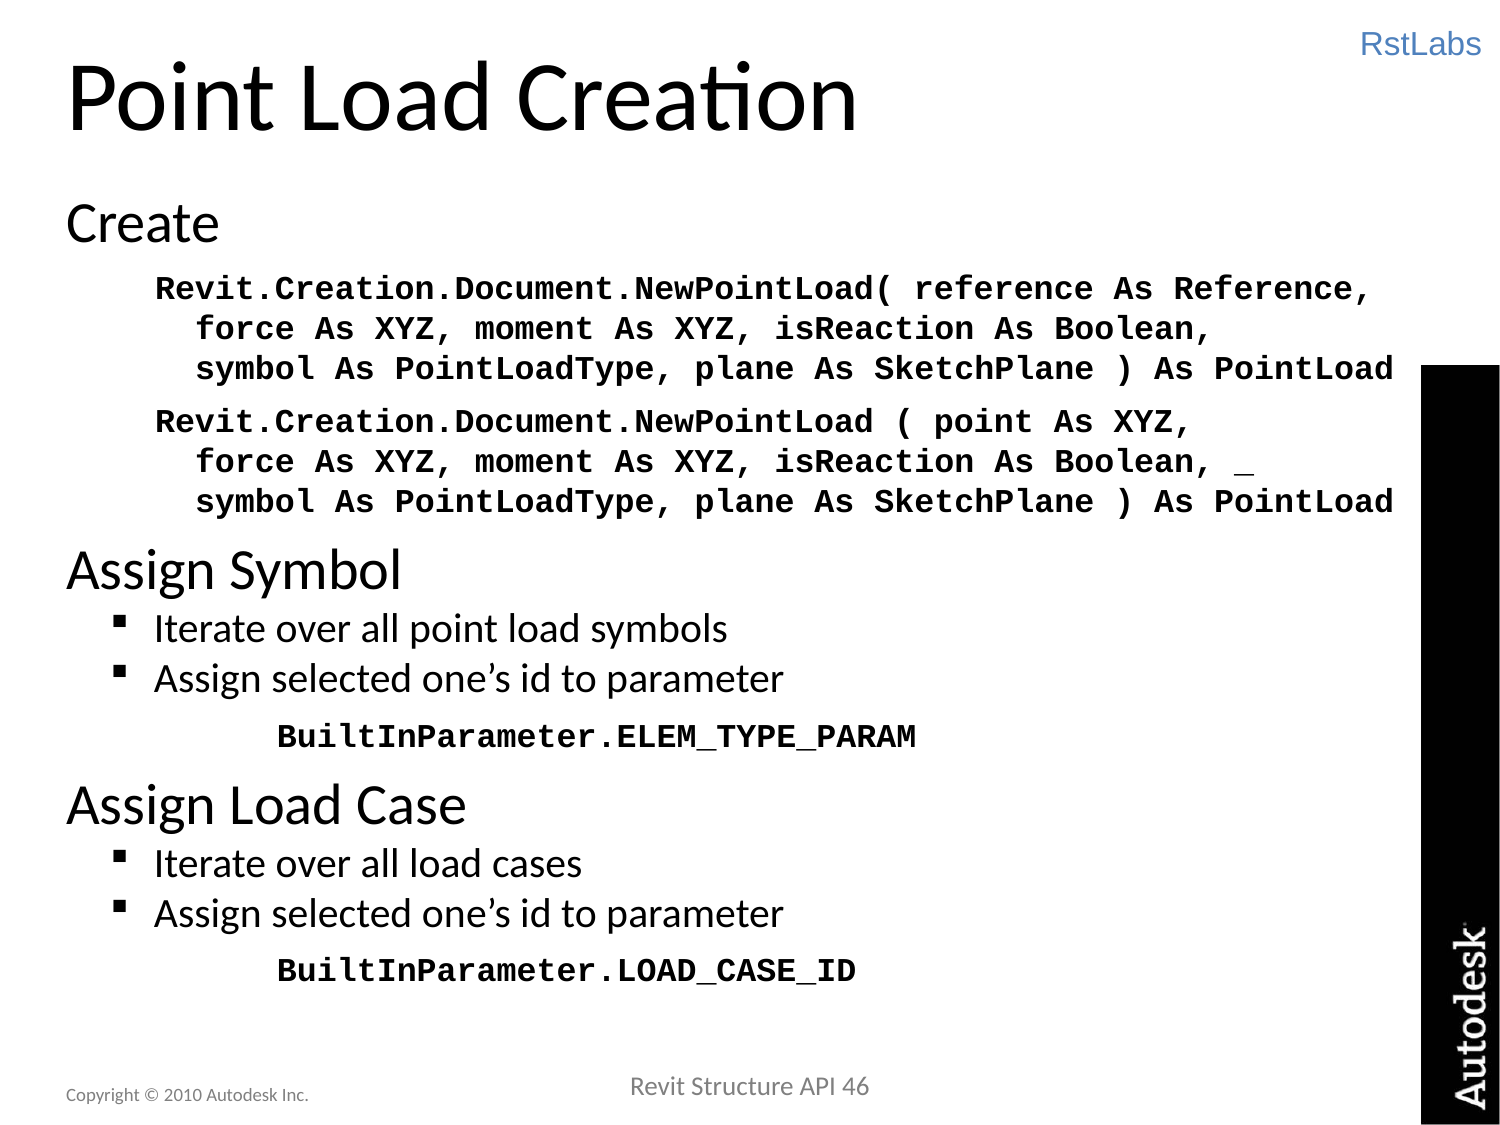

RstLabs
# Point Load Creation
Create
Revit.Creation.Document.NewPointLoad( reference As Reference,
  force As XYZ, moment As XYZ, isReaction As Boolean,
  symbol As PointLoadType, plane As SketchPlane ) As PointLoad
Revit.Creation.Document.NewPointLoad ( point As XYZ,
  force As XYZ, moment As XYZ, isReaction As Boolean, _
  symbol As PointLoadType, plane As SketchPlane ) As PointLoad
Assign Symbol
Iterate over all point load symbols
Assign selected one’s id to parameter
BuiltInParameter.ELEM_TYPE_PARAM
Assign Load Case
Iterate over all load cases
Assign selected one’s id to parameter
BuiltInParameter.LOAD_CASE_ID